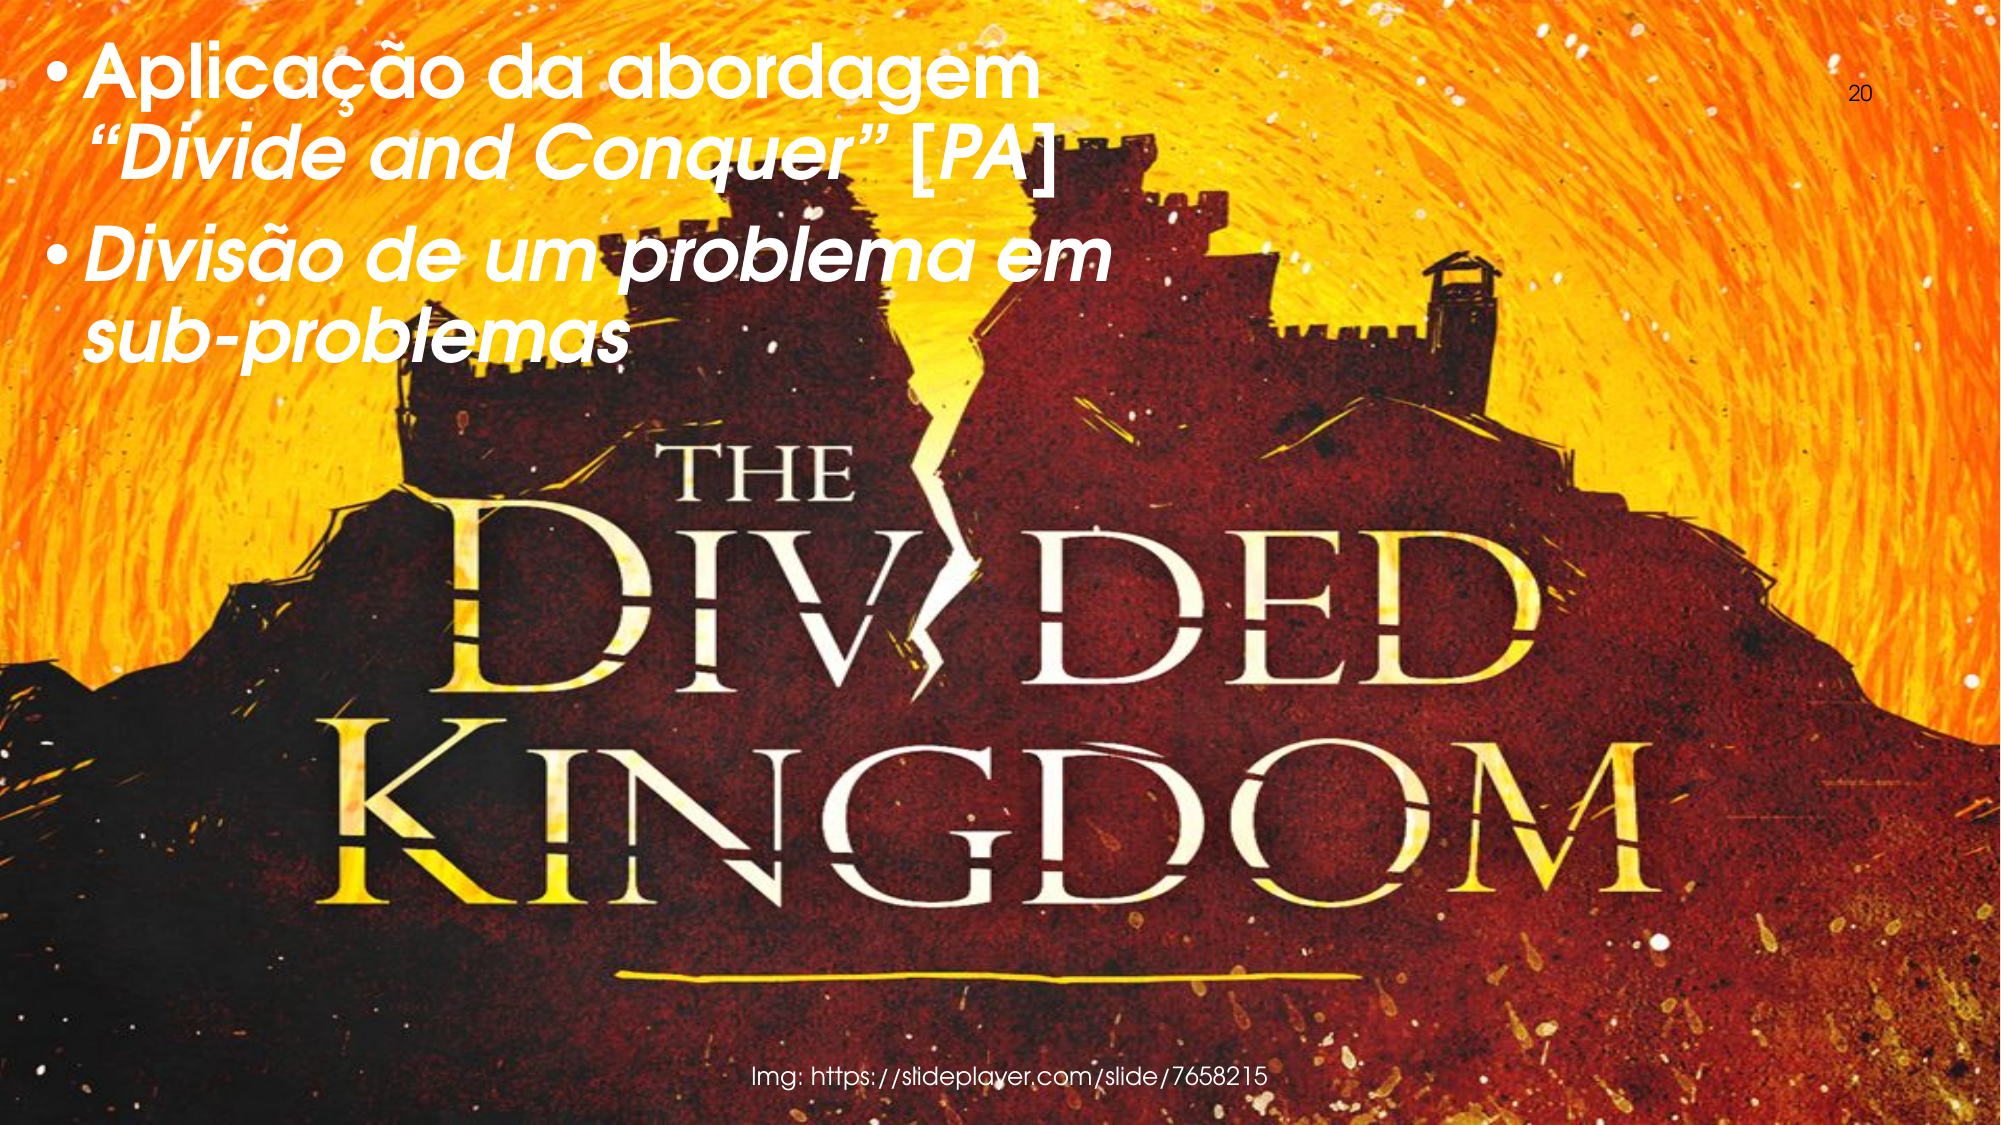

Aplicação da abordagem “Divide and Conquer” [PA]
Divisão de um problema em sub-problemas
20
Img: https://slideplayer.com/slide/7658215